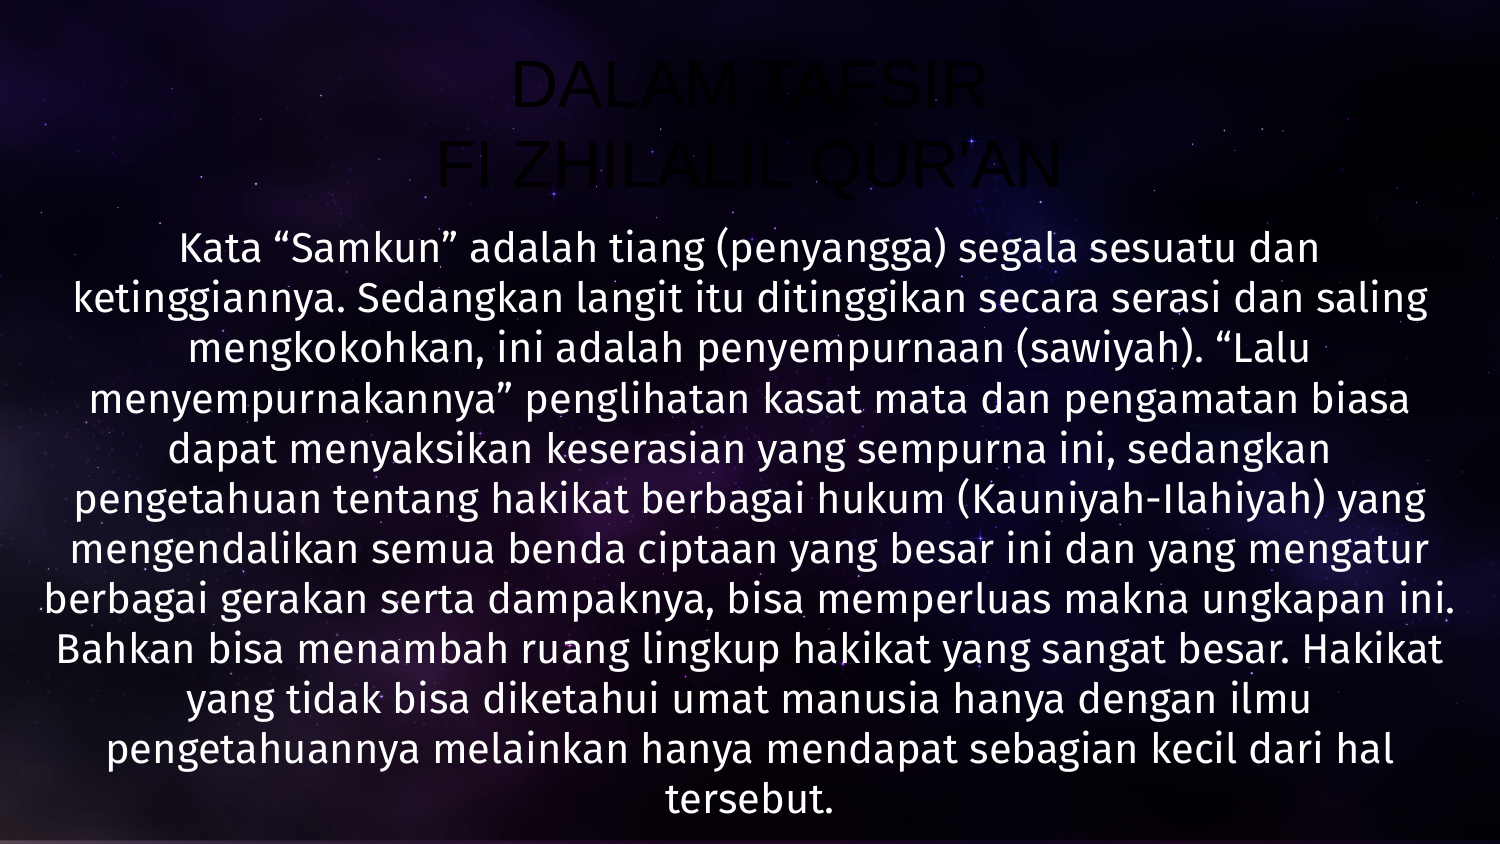

# DALAM TAFSIR FI ZHILALIL QUR'AN
Kata “Samkun” adalah tiang (penyangga) segala sesuatu dan ketinggiannya. Sedangkan langit itu ditinggikan secara serasi dan saling mengkokohkan, ini adalah penyempurnaan (sawiyah). “Lalu menyempurnakannya” penglihatan kasat mata dan pengamatan biasa dapat menyaksikan keserasian yang sempurna ini, sedangkan pengetahuan tentang hakikat berbagai hukum (Kauniyah-Ilahiyah) yang mengendalikan semua benda ciptaan yang besar ini dan yang mengatur berbagai gerakan serta dampaknya, bisa memperluas makna ungkapan ini. Bahkan bisa menambah ruang lingkup hakikat yang sangat besar. Hakikat yang tidak bisa diketahui umat manusia hanya dengan ilmu pengetahuannya melainkan hanya mendapat sebagian kecil dari hal tersebut.